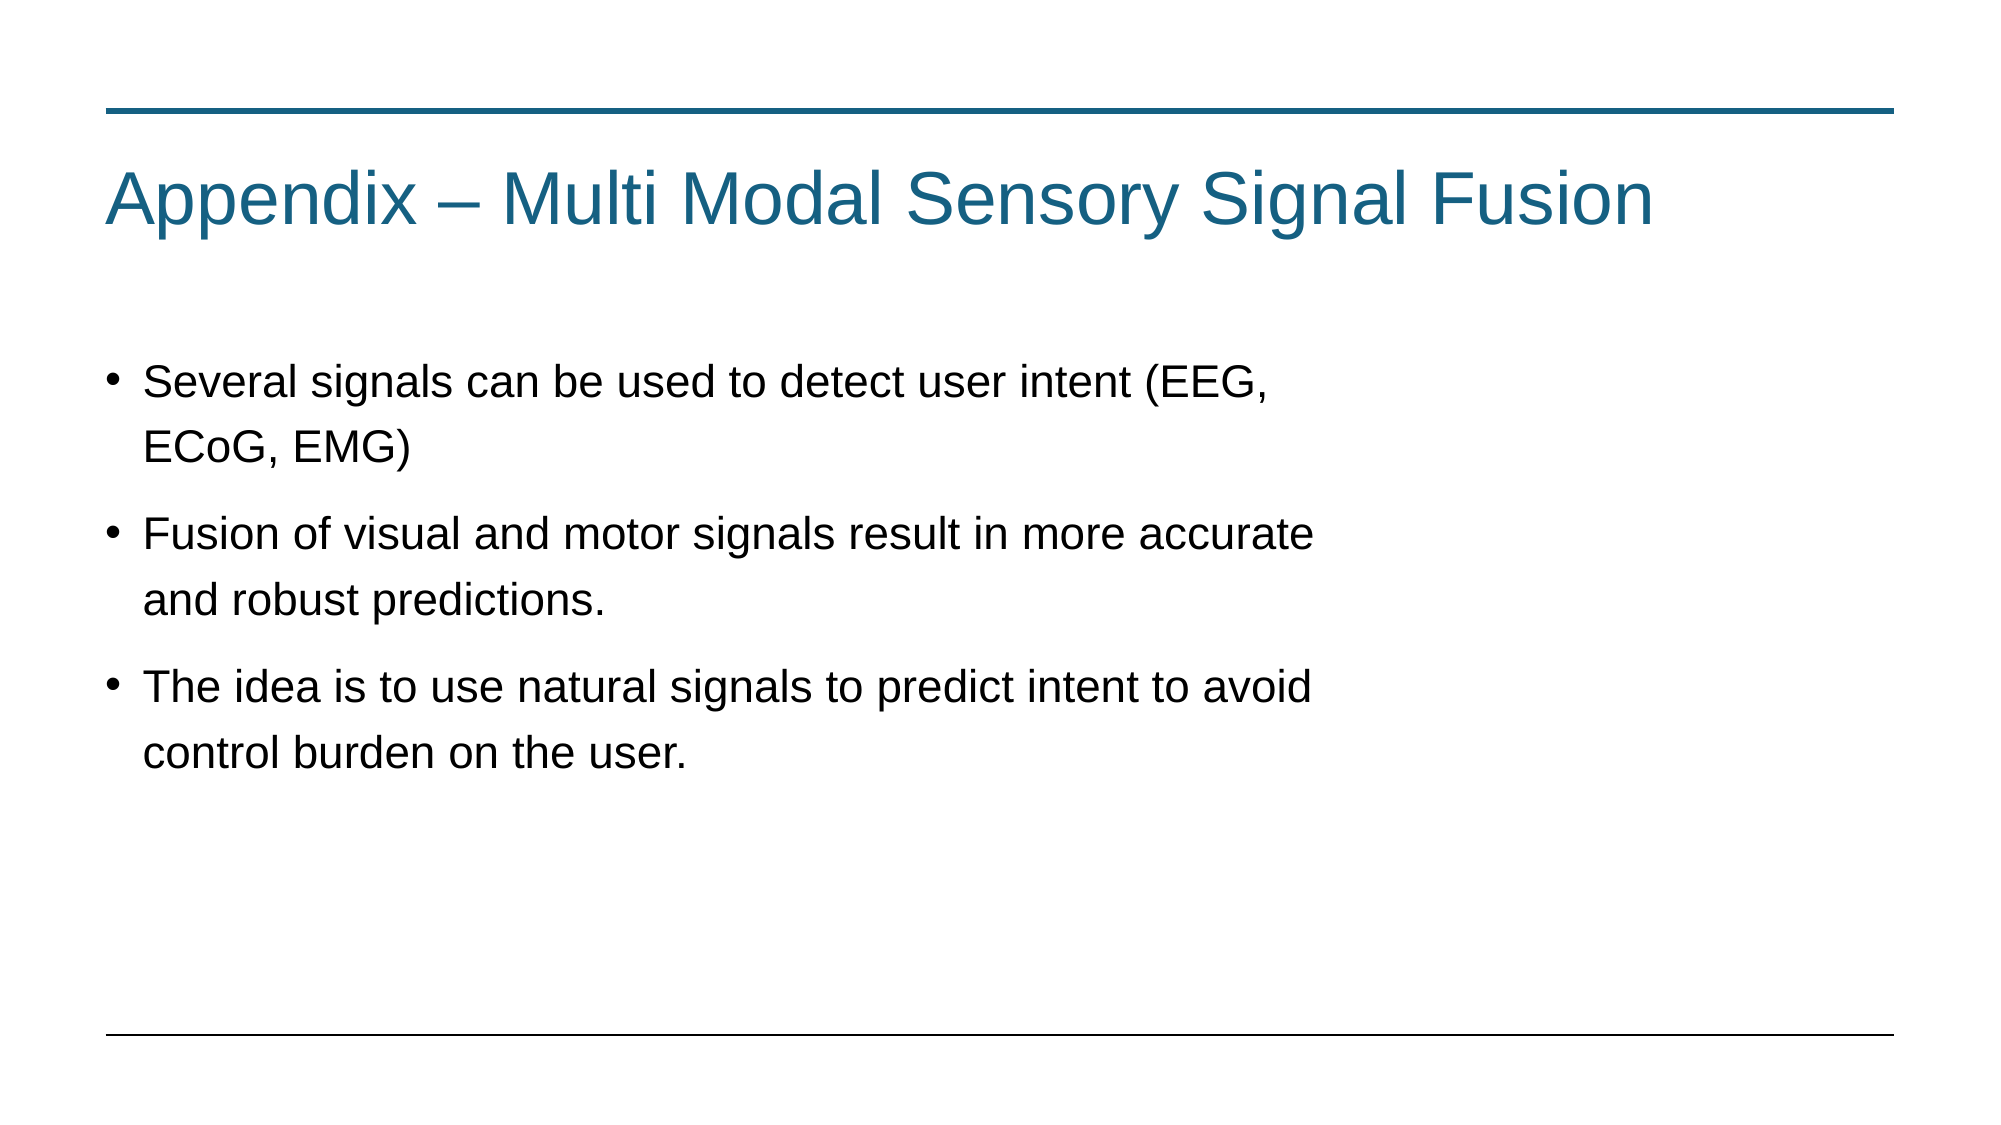

# Appendix – Multi Modal Sensory Signal Fusion
Several signals can be used to detect user intent (EEG, ECoG, EMG)
Fusion of visual and motor signals result in more accurate and robust predictions.
The idea is to use natural signals to predict intent to avoid control burden on the user.